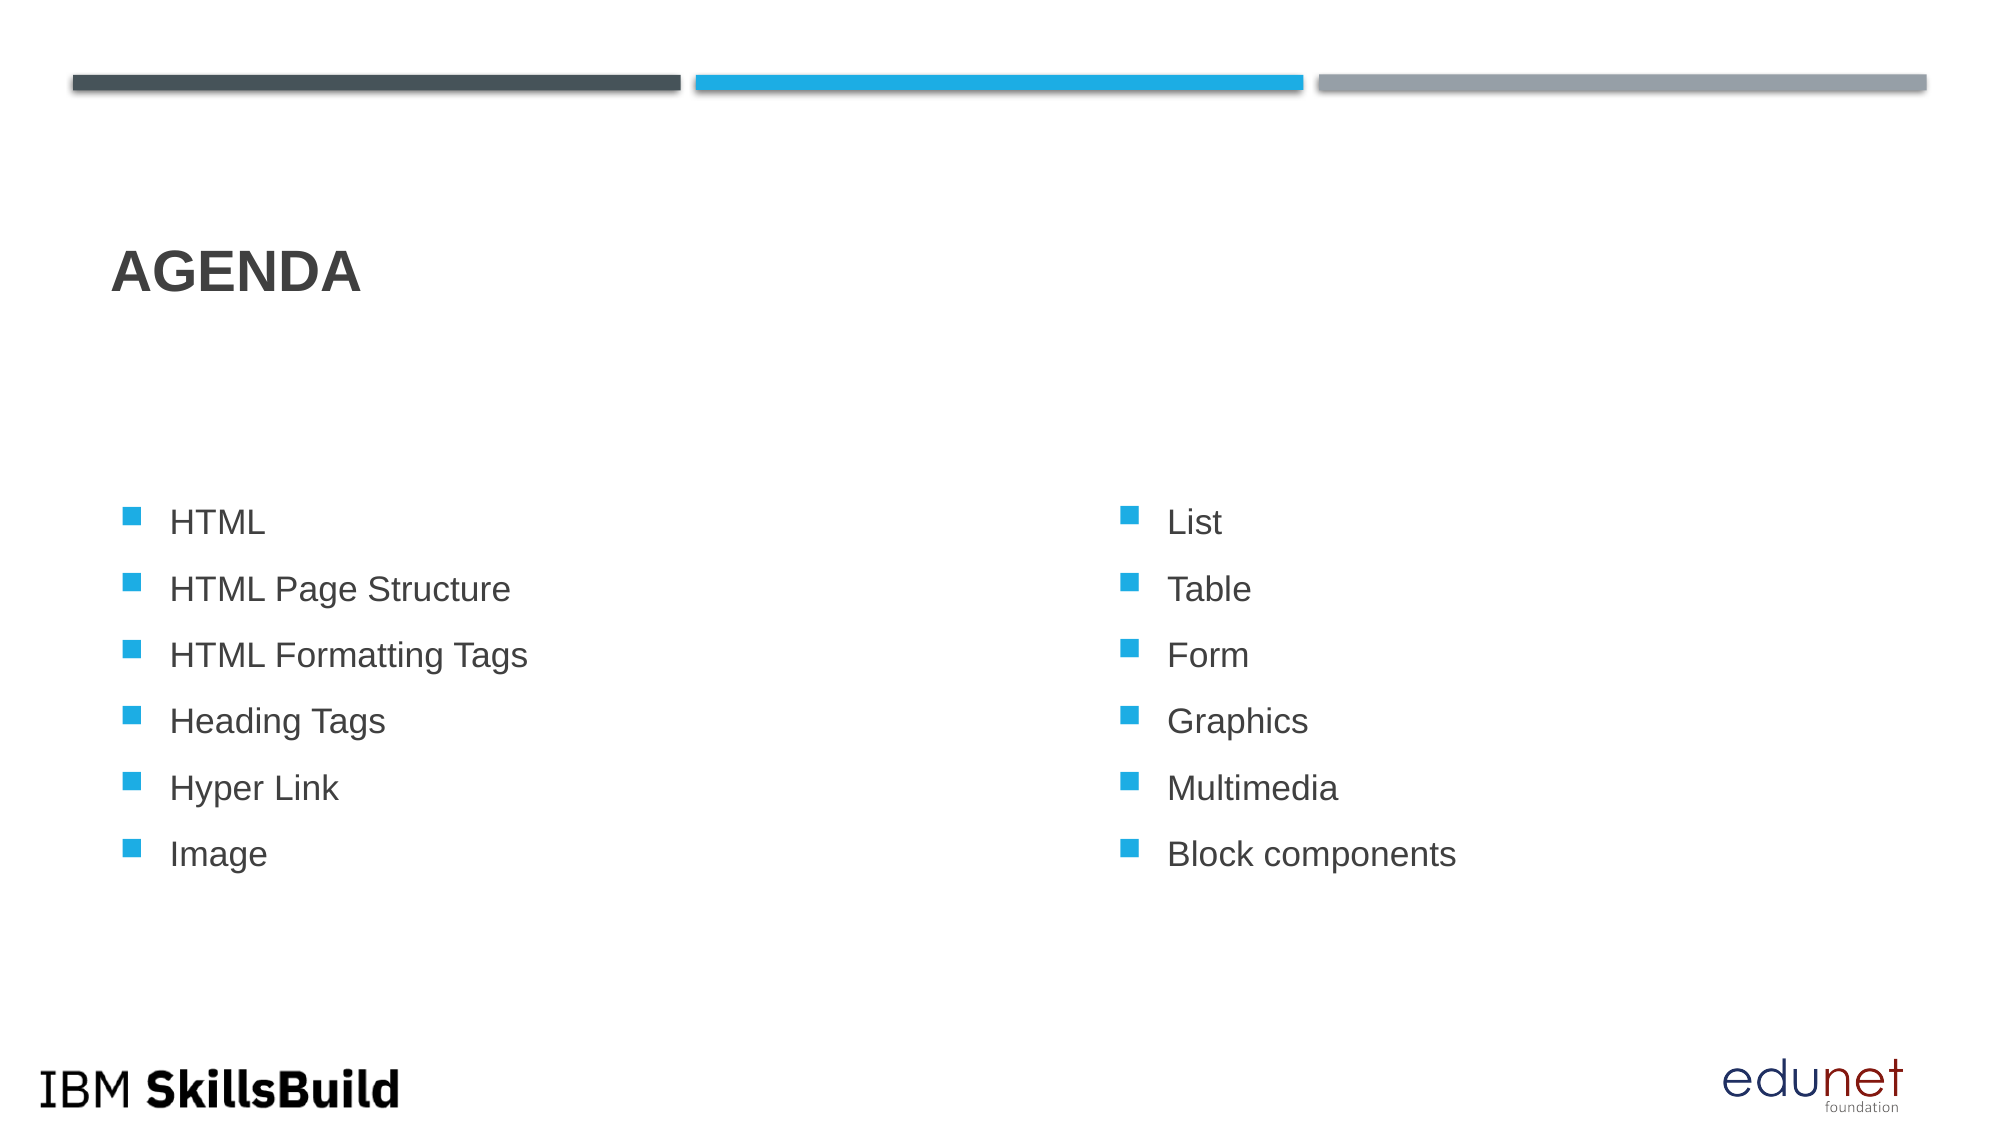

# Agenda
HTML
HTML Page Structure
HTML Formatting Tags
Heading Tags
Hyper Link
Image
List
Table
Form
Graphics
Multimedia
Block components